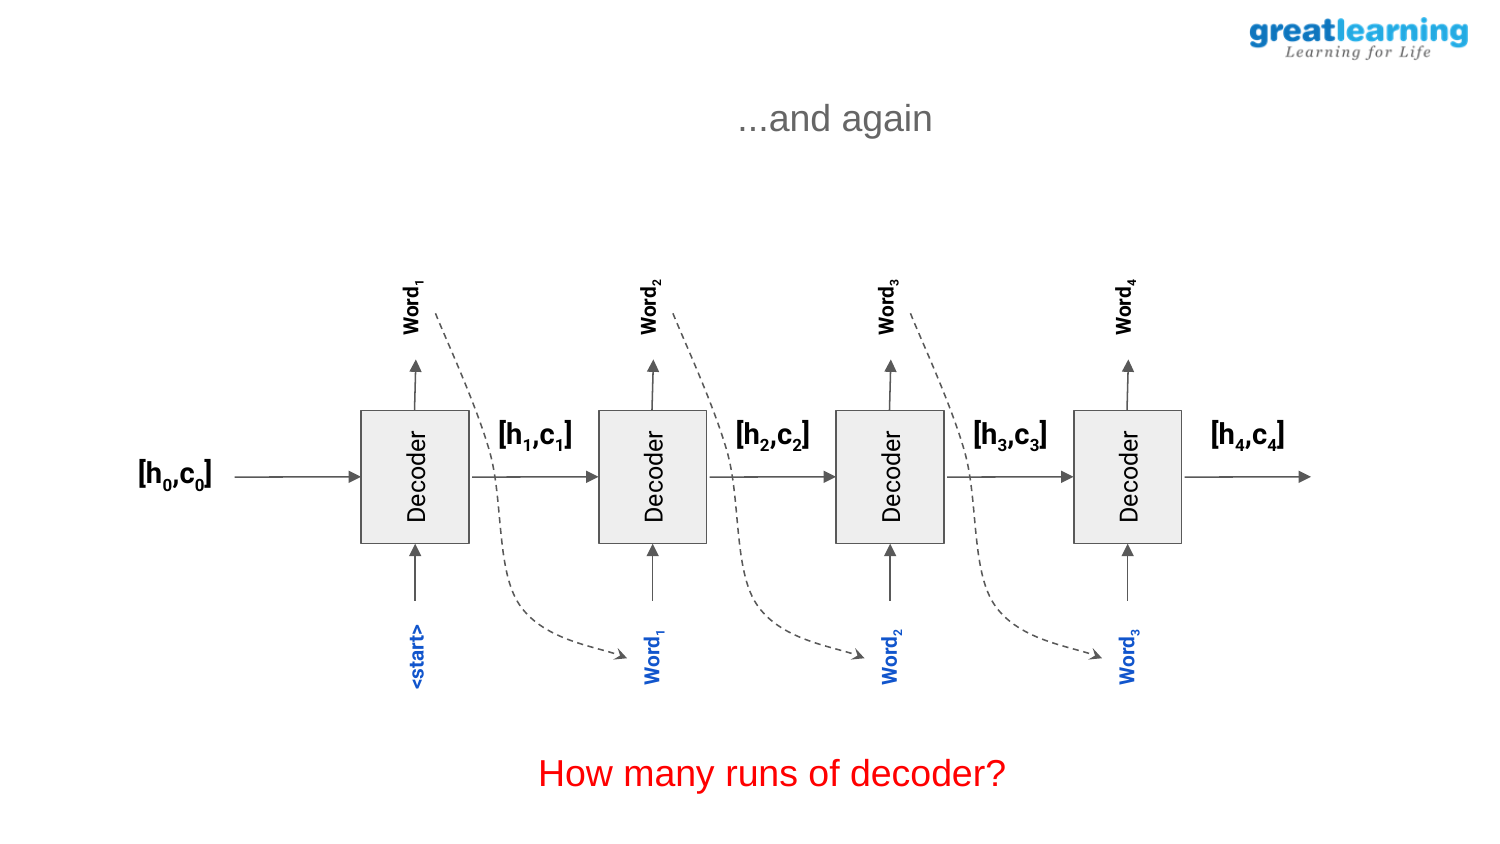

...and again
Word1
Word2
Word3
Word4

[h1,c1]
[h2,c2]
[h3,c3]
[h4,c4]
Decoder
Decoder
Decoder
Decoder
[h0,c0]
<start>
Word1
Word2
Word3
How many runs of decoder?